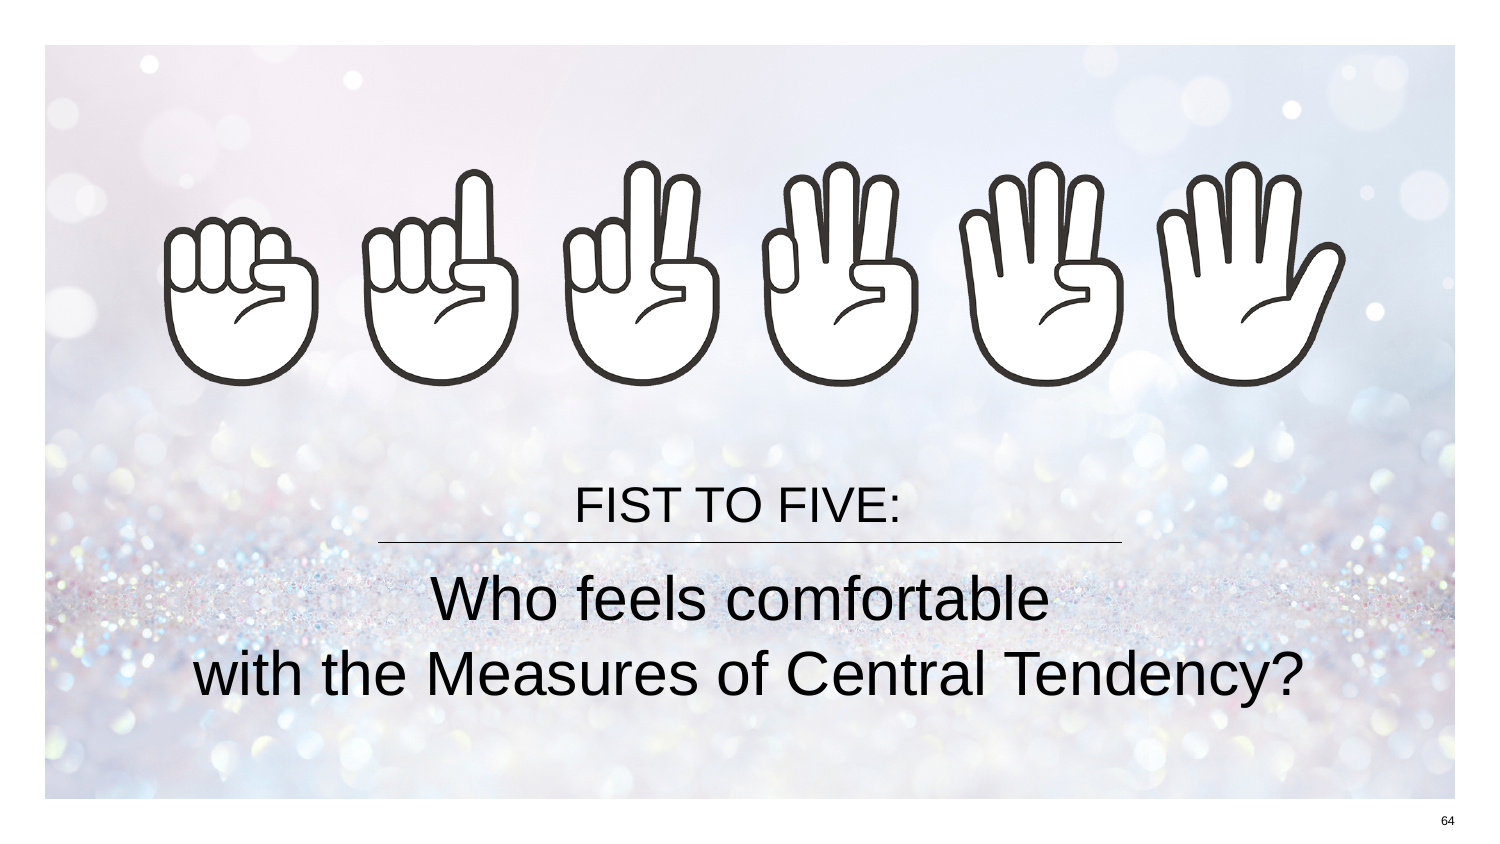

# Who feels comfortable
with the Measures of Central Tendency?

64